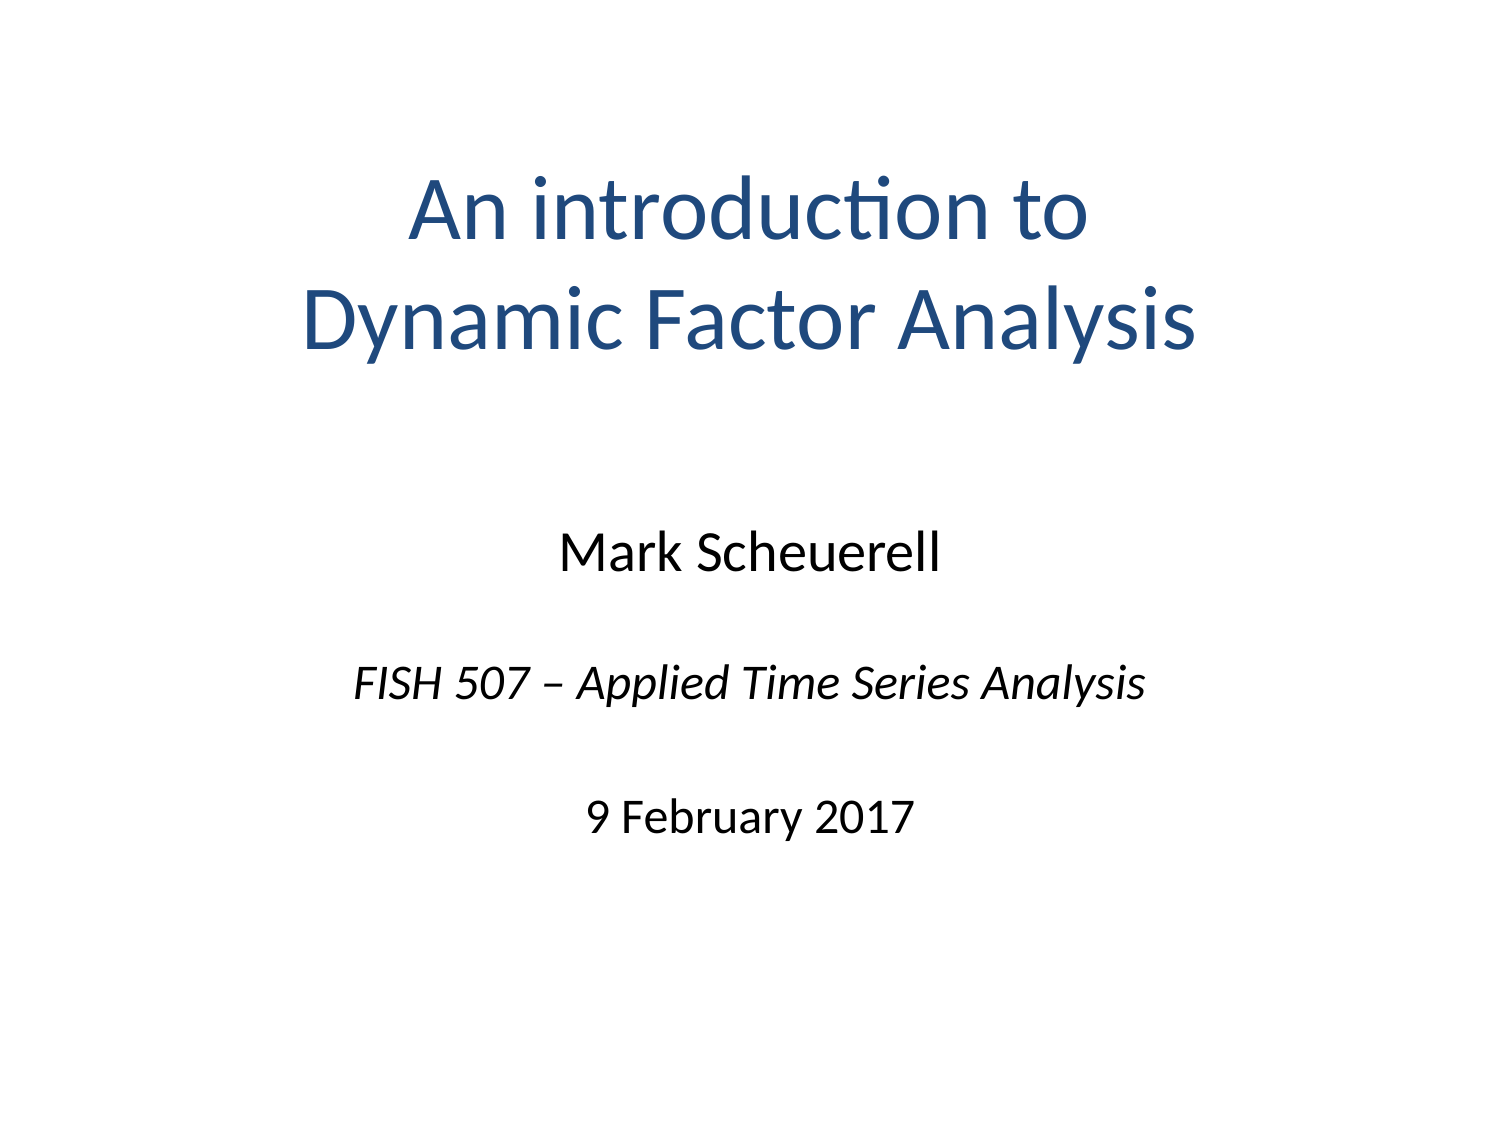

# An introduction to Dynamic Factor Analysis
Mark Scheuerell

FISH 507 – Applied Time Series Analysis

9 February 2017